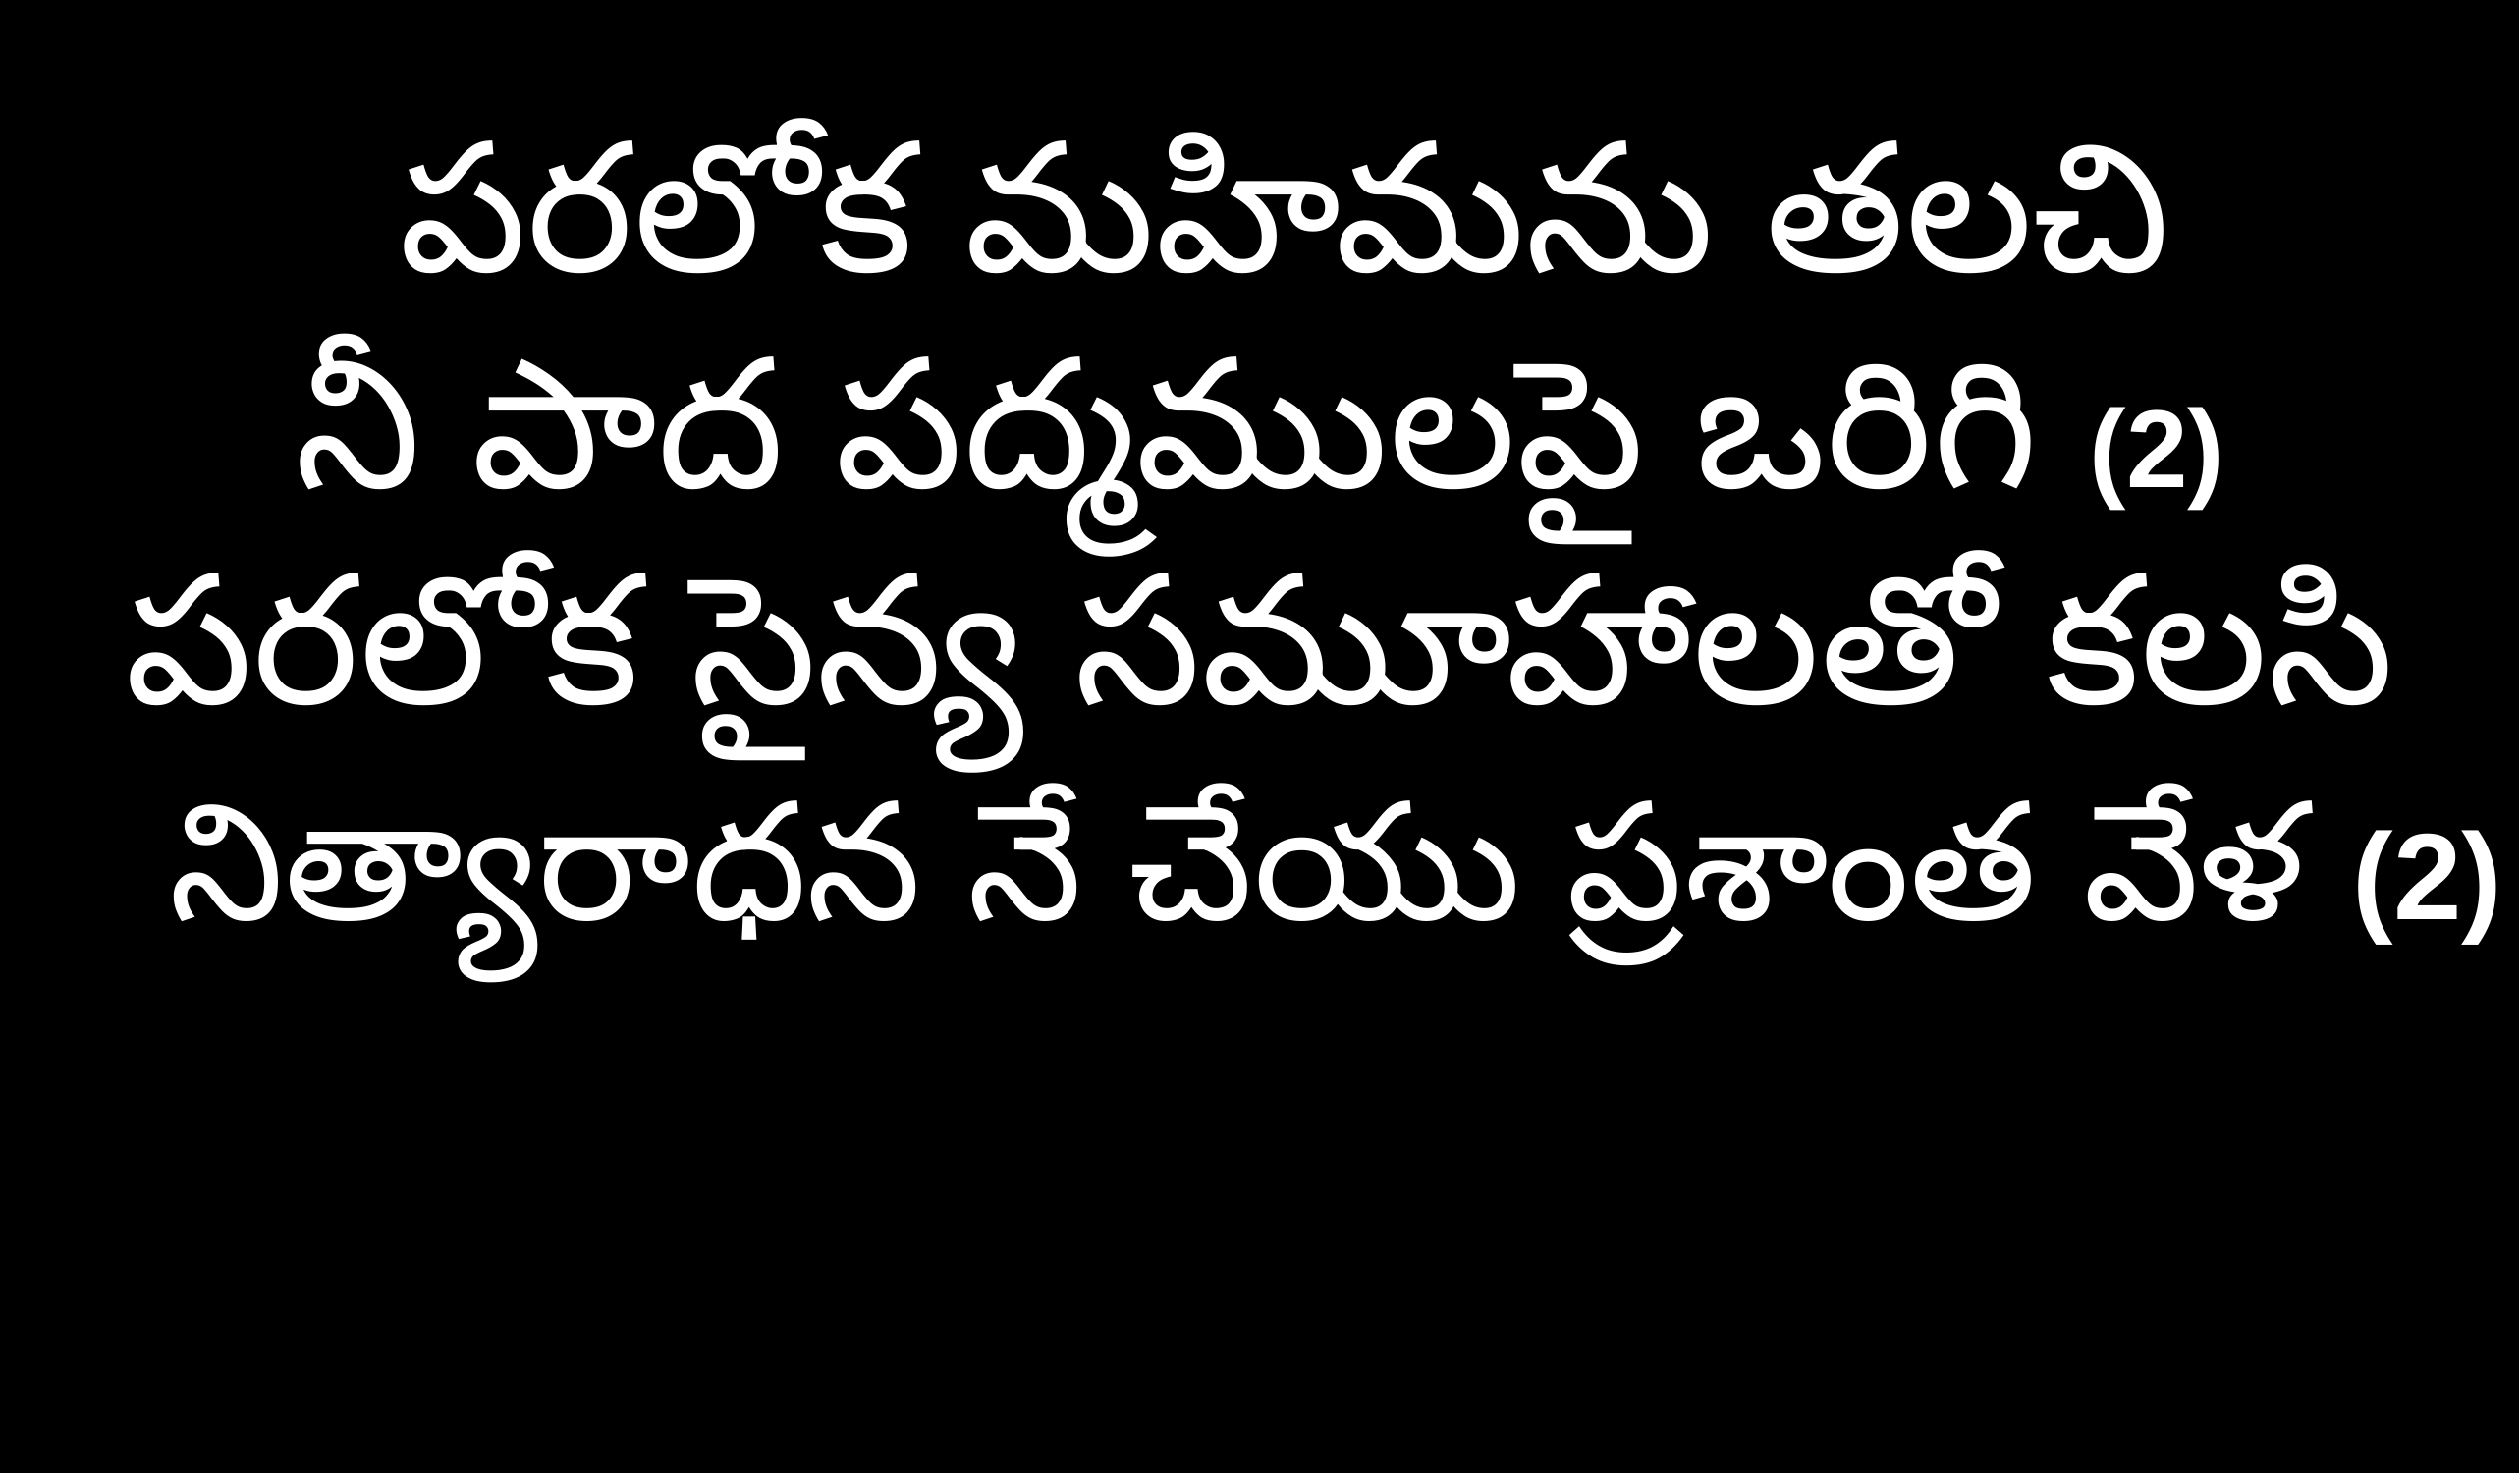

పరలోక మహిమను తలచి
నీ పాద పద్మములపై ఒరిగి (2)
పరలోక సైన్య సమూహాలతో కలసి
   నిత్యారాధన నే చేయు ప్రశాంత వేళ (2)